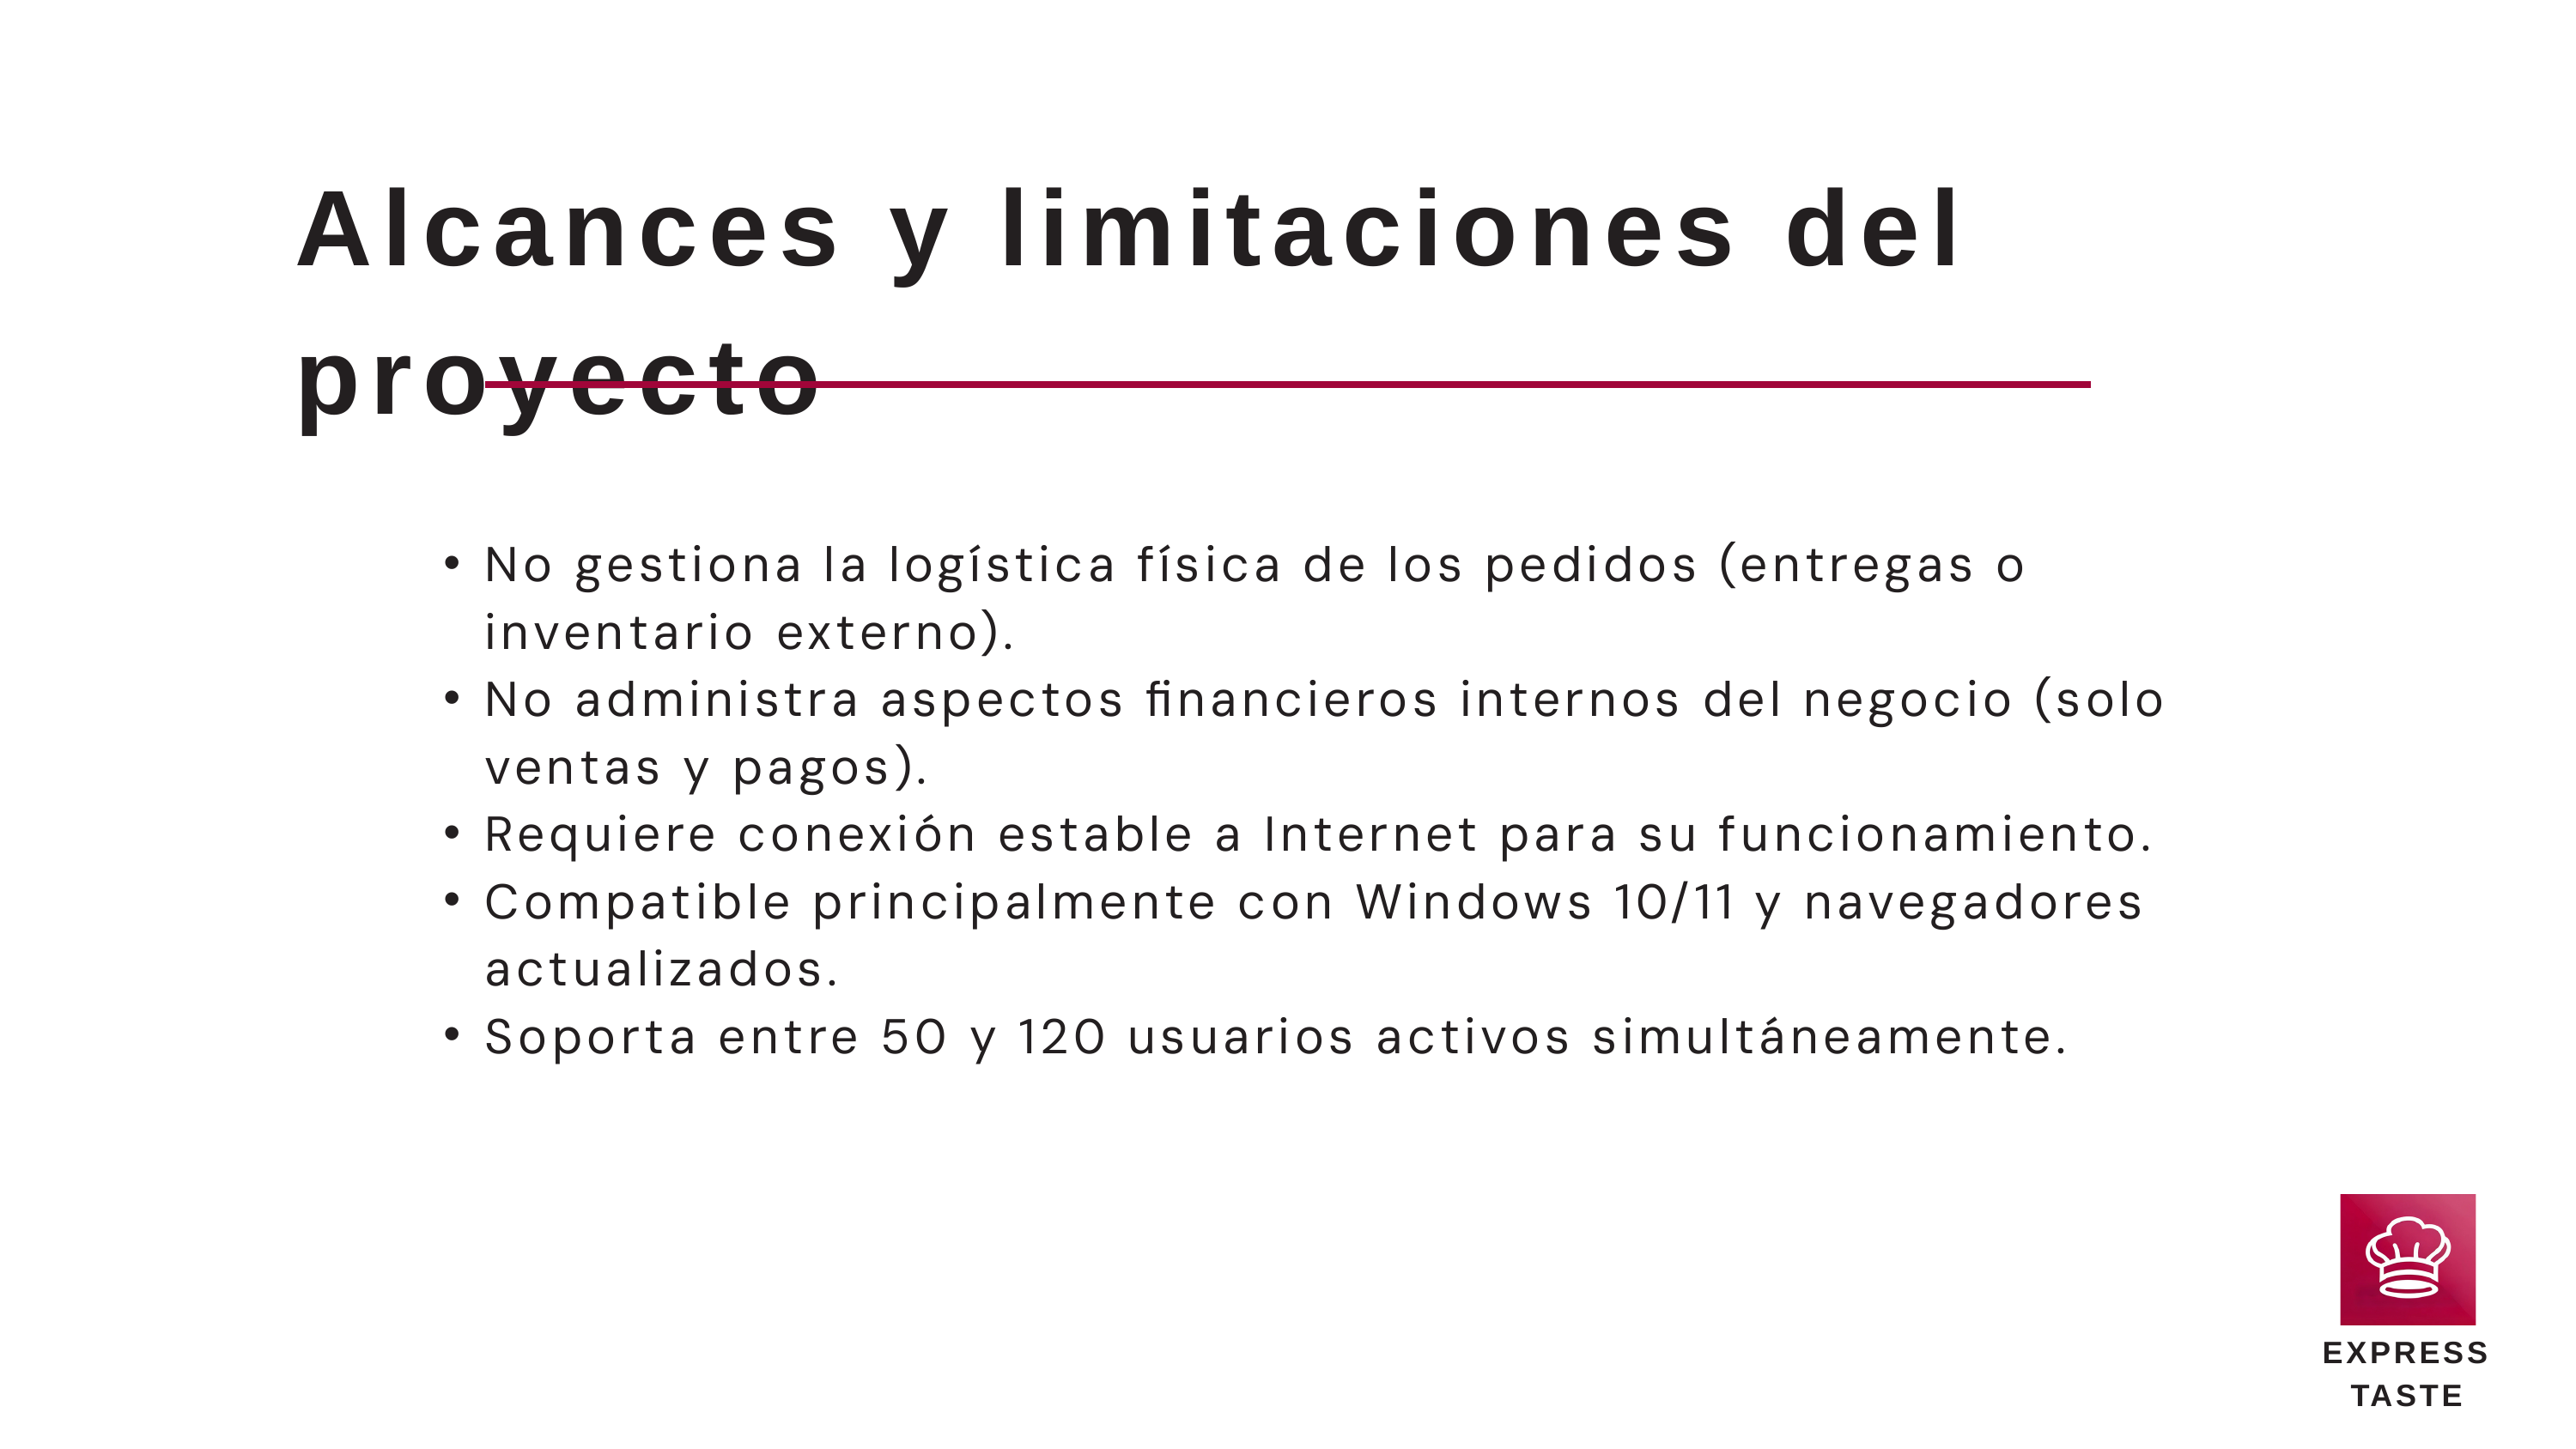

Alcances y limitaciones del proyecto

No gestiona la logística física de los pedidos (entregas o inventario externo).
No administra aspectos financieros internos del negocio (solo ventas y pagos).
Requiere conexión estable a Internet para su funcionamiento.
Compatible principalmente con Windows 10/11 y navegadores actualizados.
Soporta entre 50 y 120 usuarios activos simultáneamente.

EXPRESS TASTE